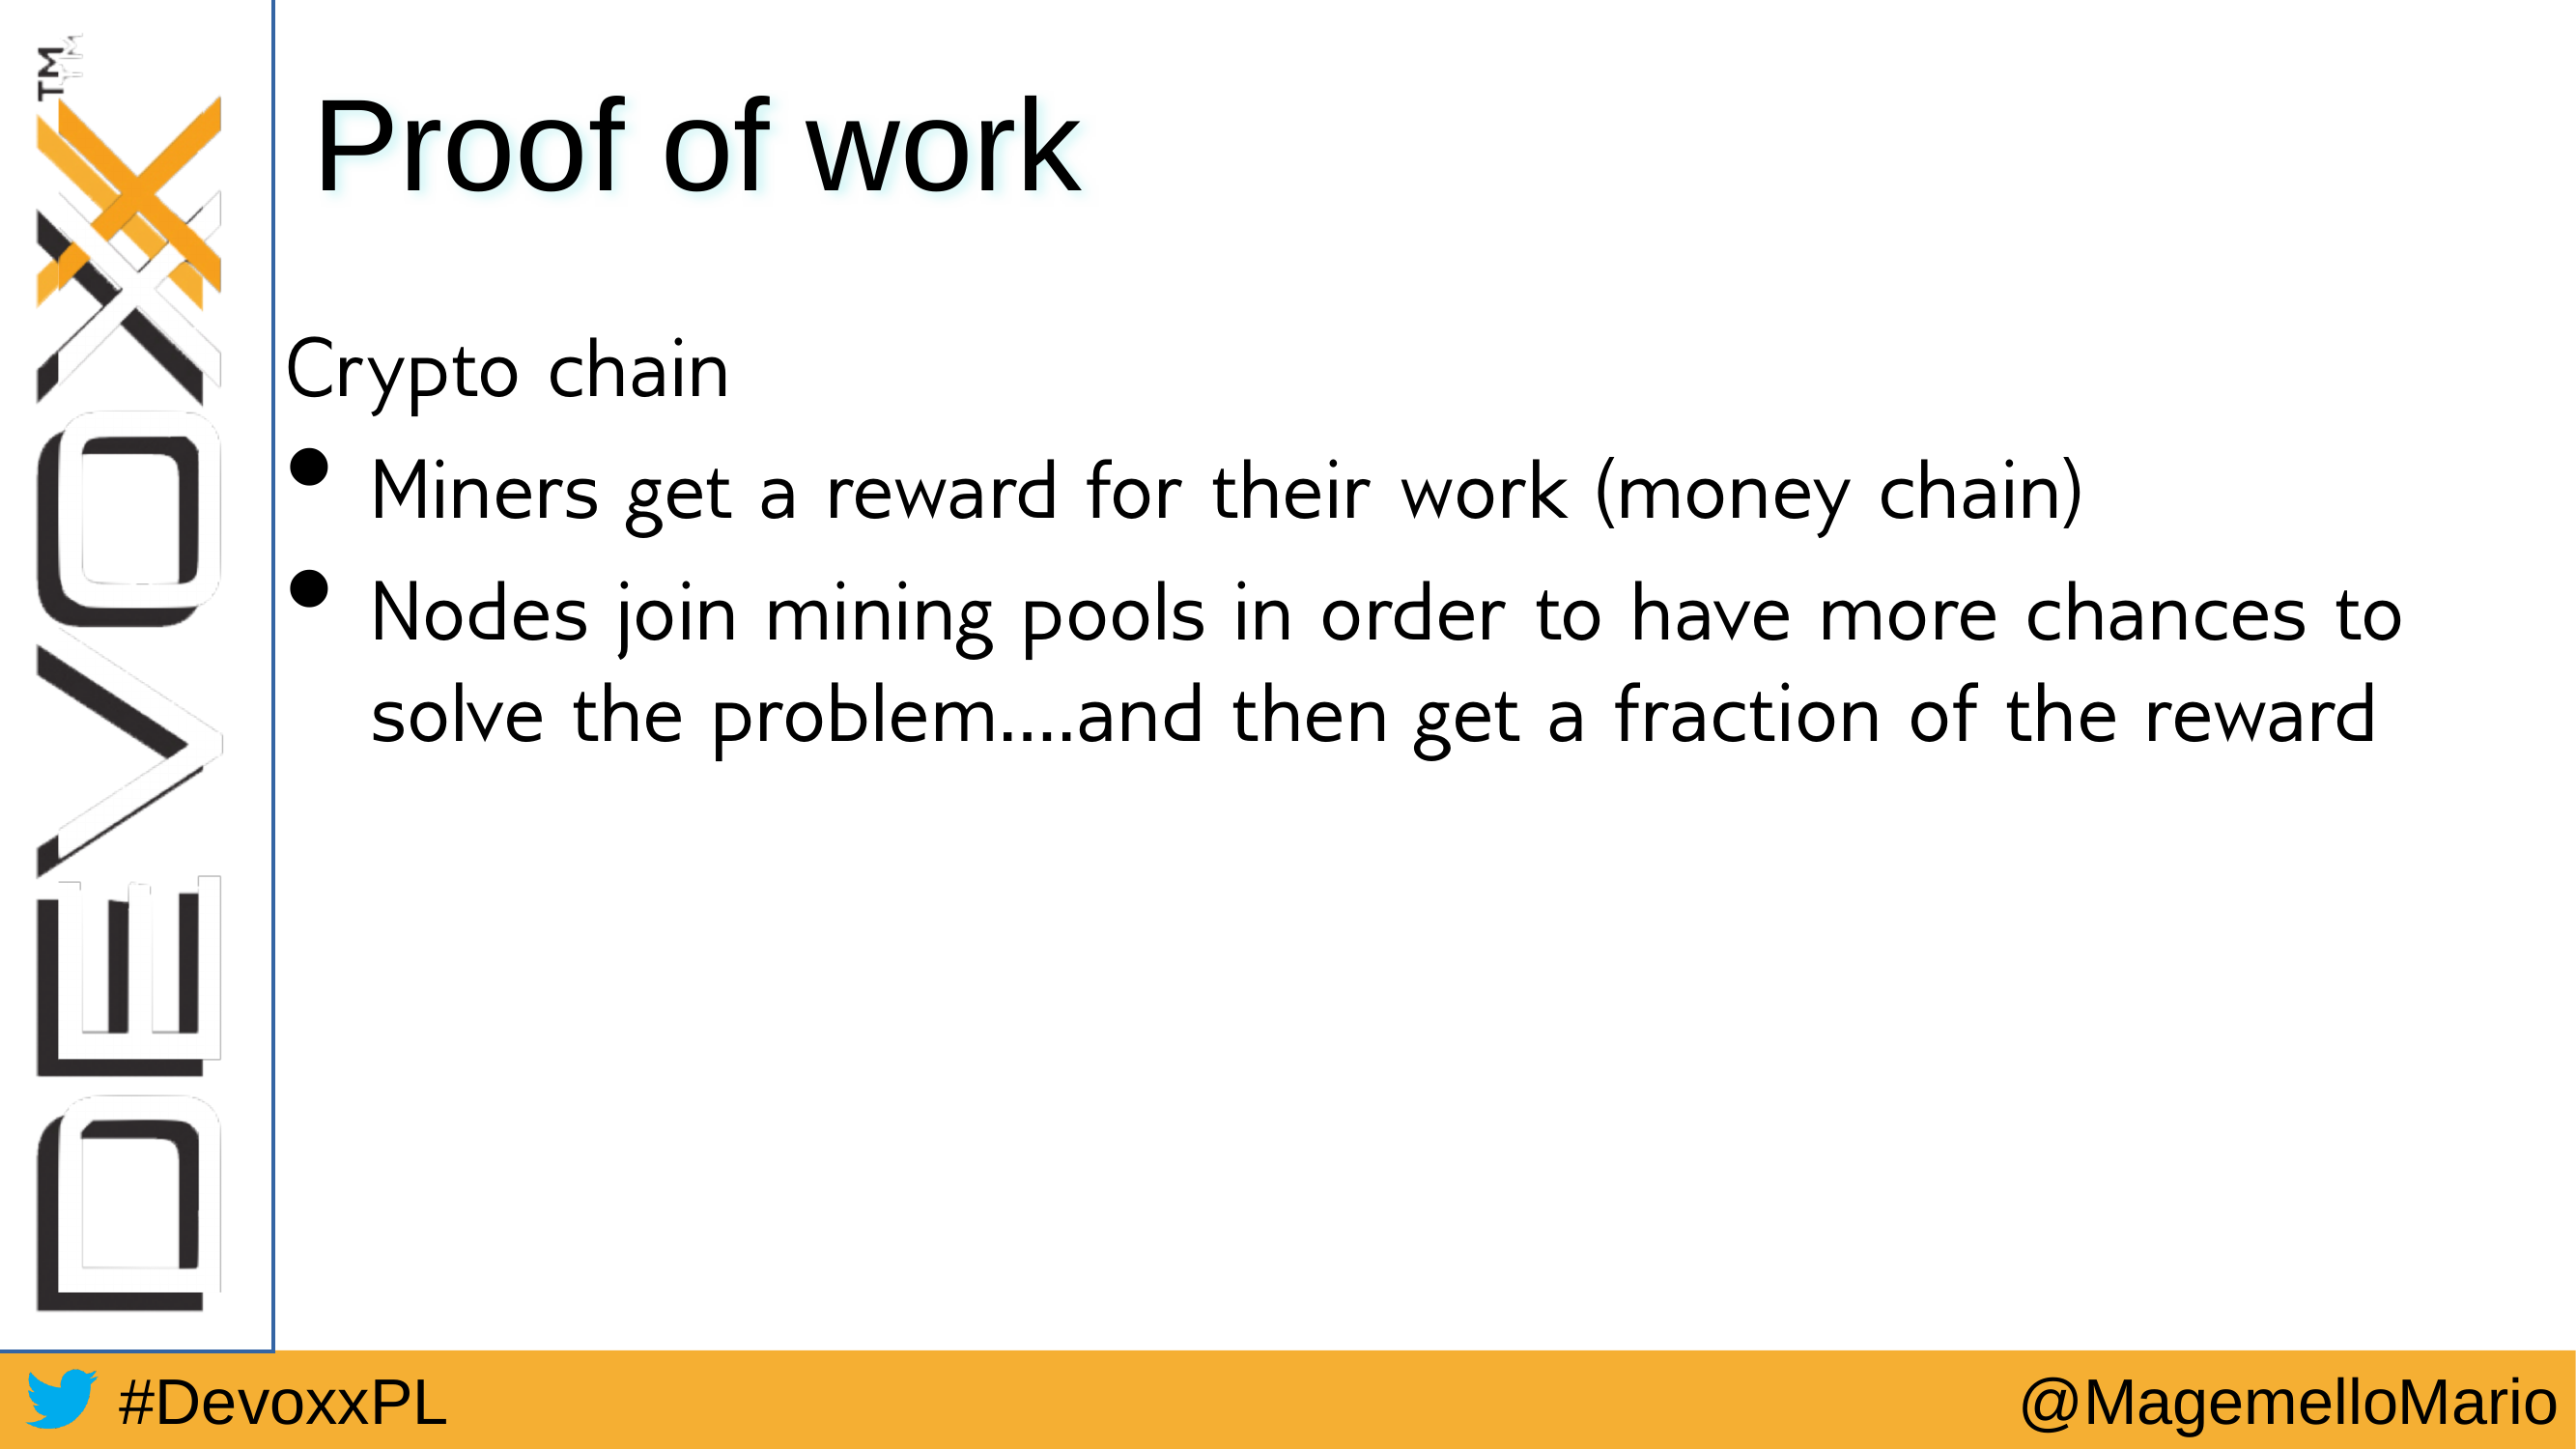

# Proof of work
Crypto chain
Miners get a reward for their work (money chain)
Nodes join mining pools in order to have more chances to solve the problem….and then get a fraction of the reward